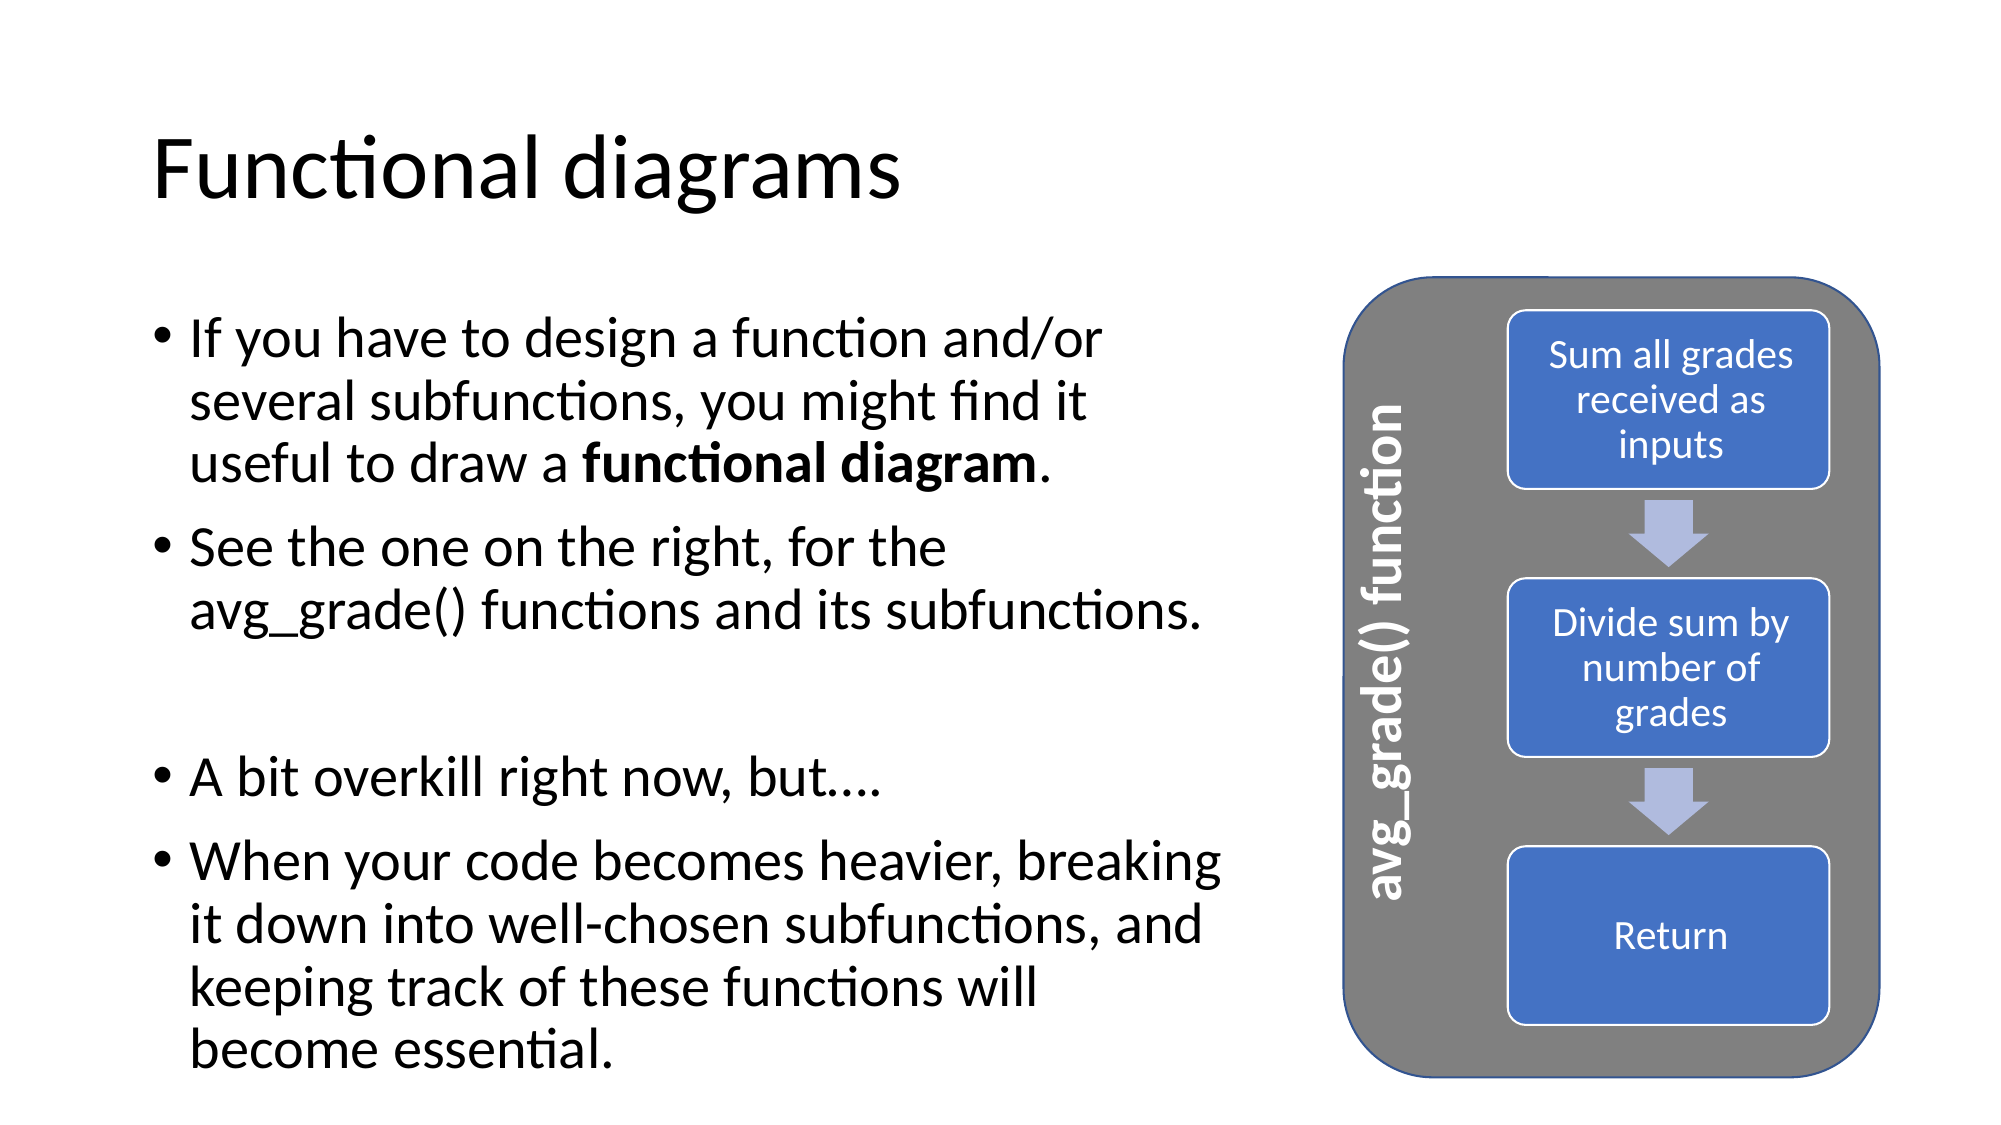

# Functional diagrams

If you have to design a function and/or several subfunctions, you might find it useful to draw a functional diagram.
See the one on the right, for the avg_grade() functions and its subfunctions.

A bit overkill right now, but….
When your code becomes heavier, breaking it down into well-chosen subfunctions, and keeping track of these functions will become essential.
Sum all grades received as inputs

Divide sum by number of grades

Return
avg_grade() function